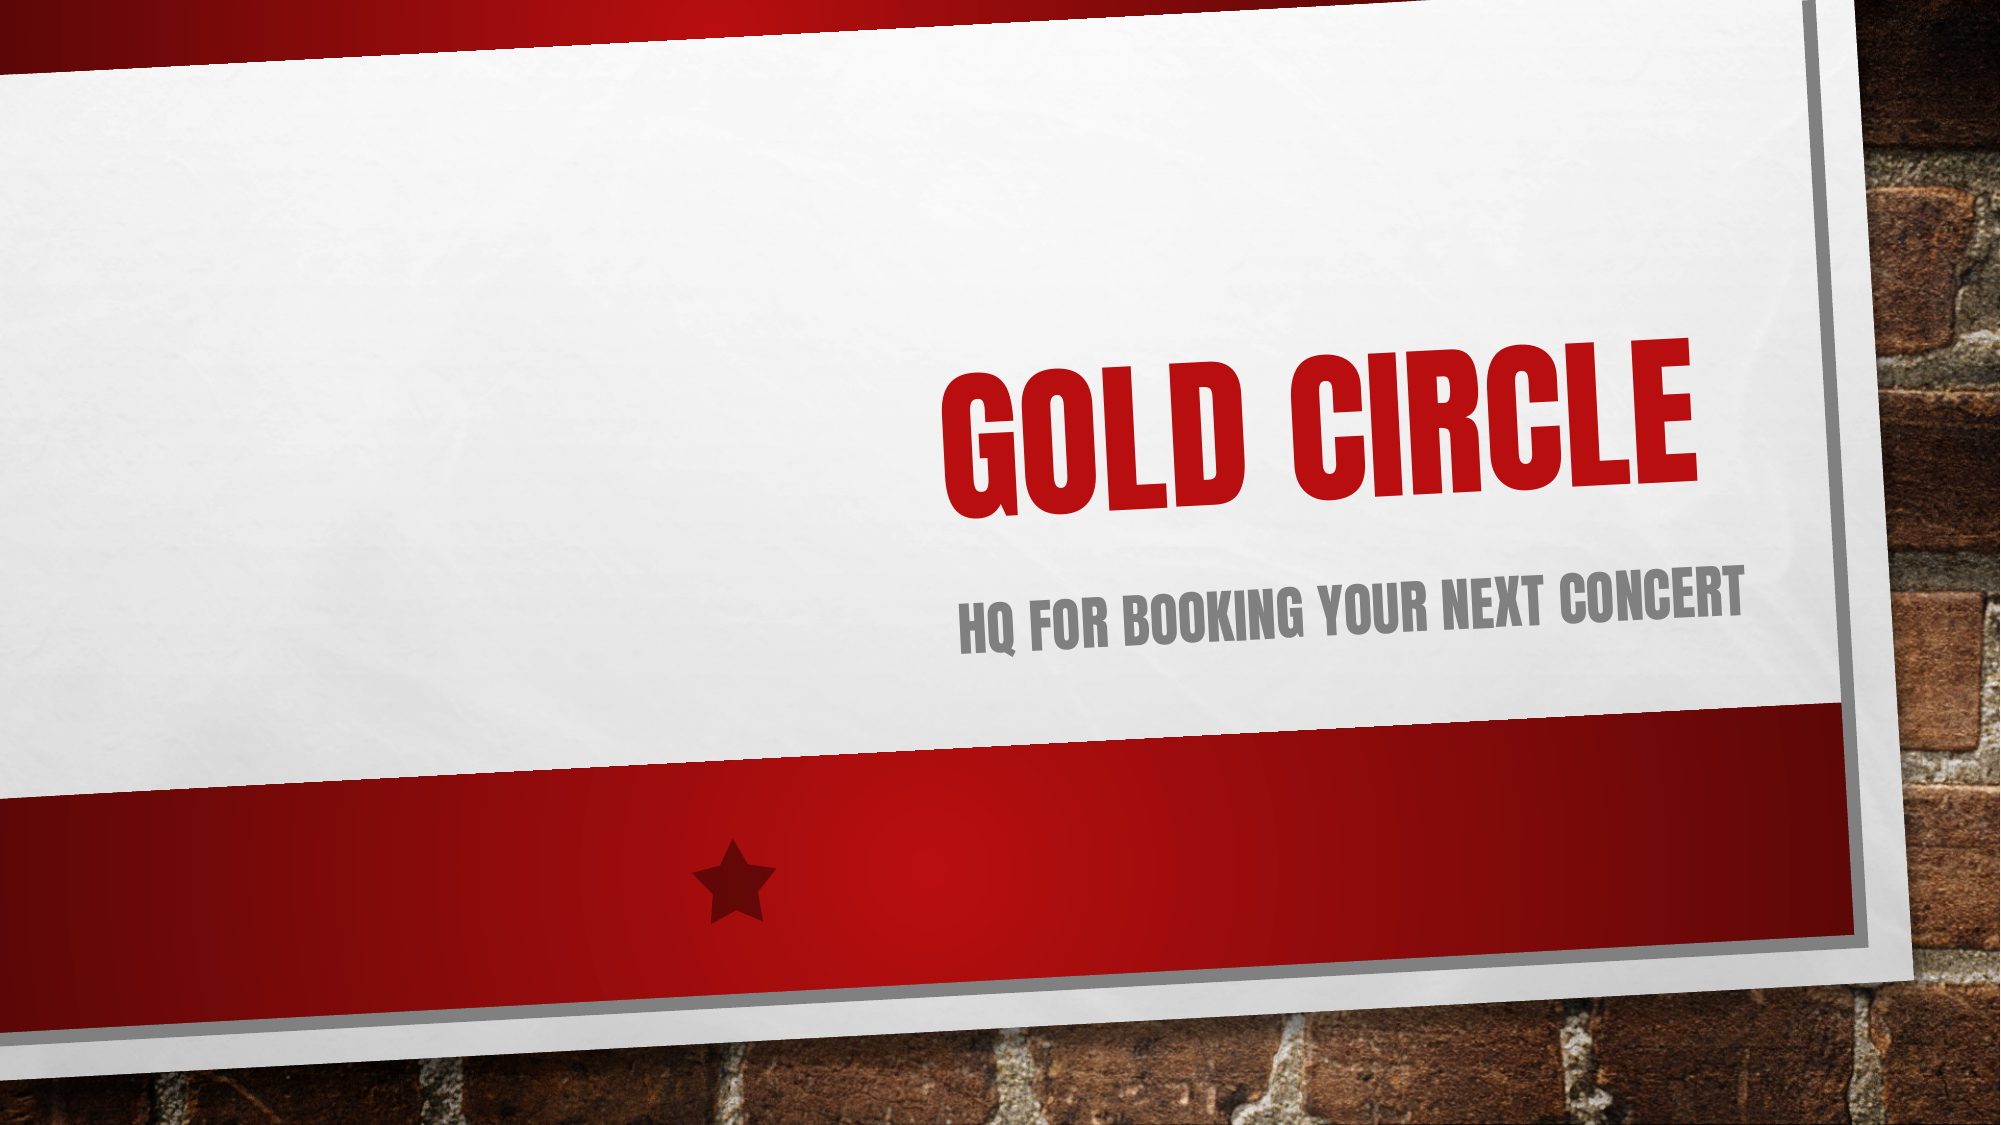

# Gold Circle
Hq for booking your next concert